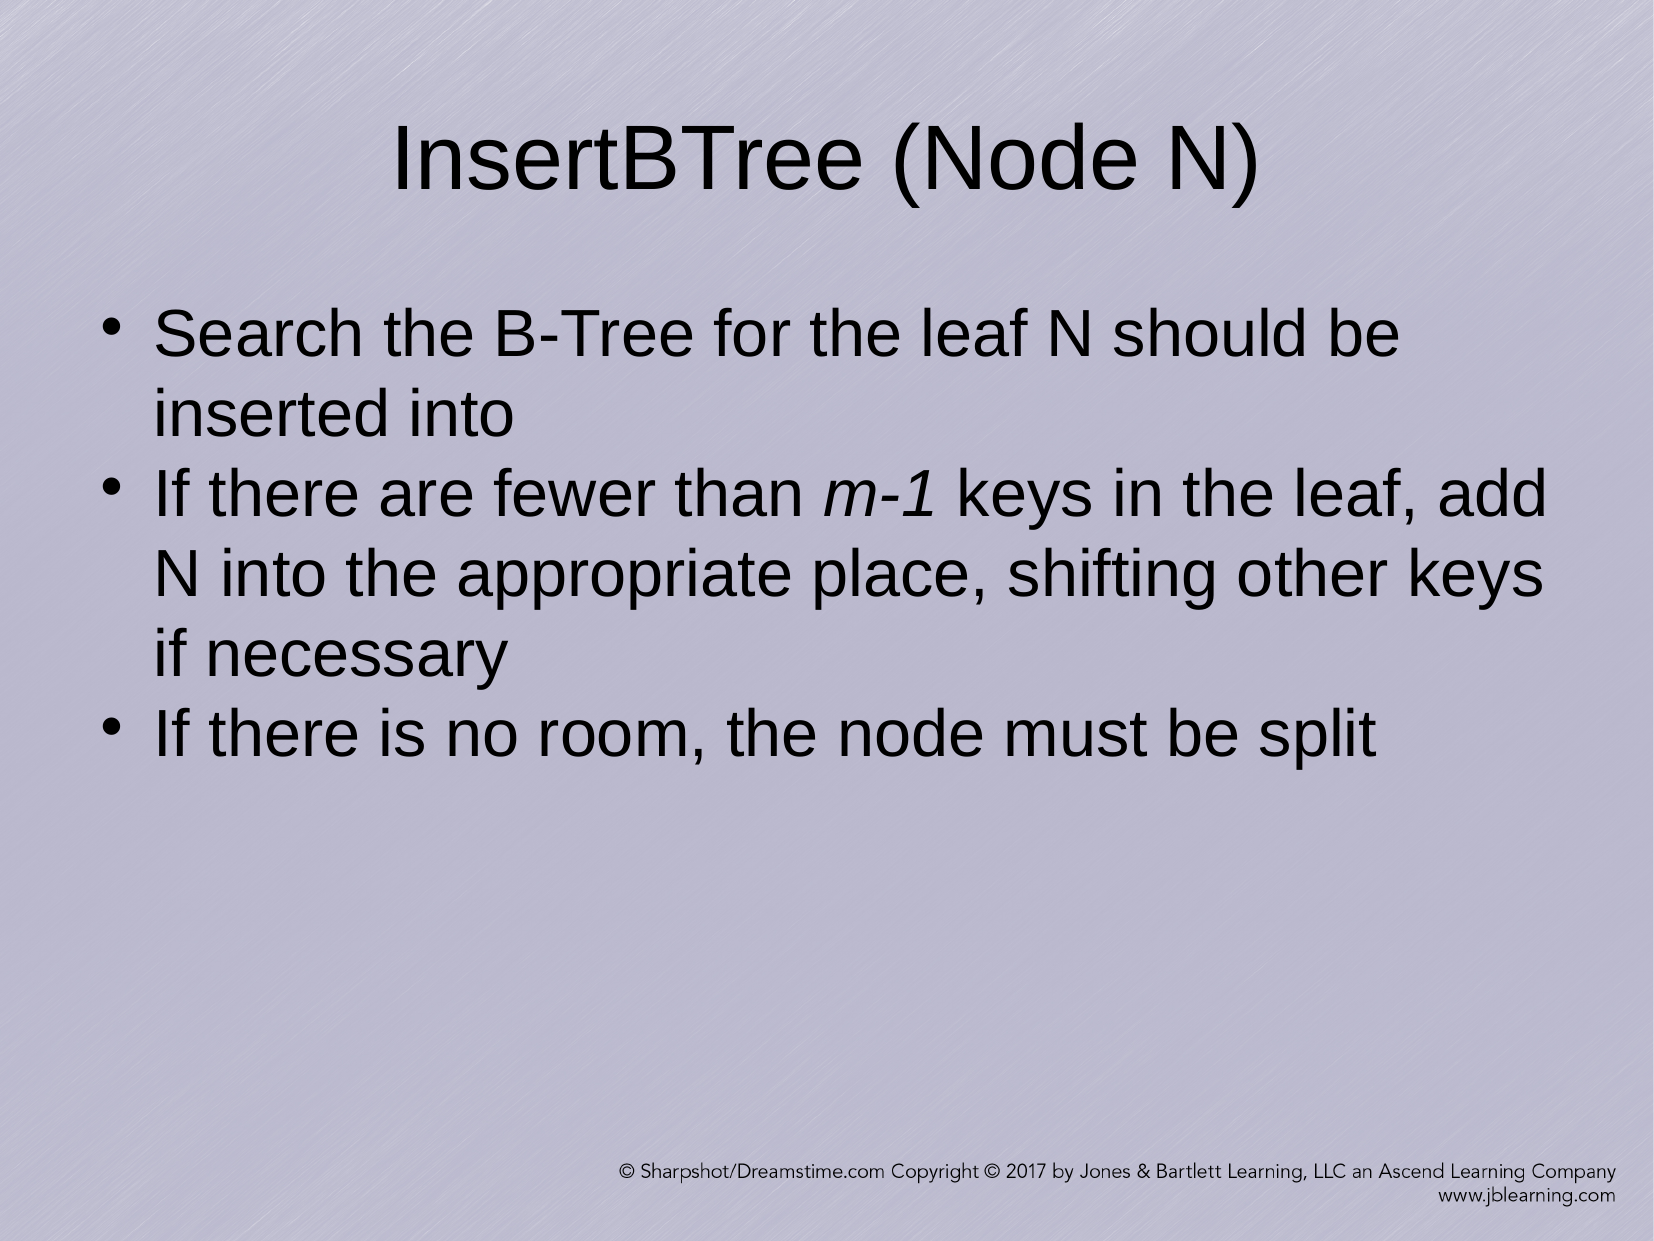

InsertBTree (Node N)
Search the B-Tree for the leaf N should be inserted into
If there are fewer than m-1 keys in the leaf, add N into the appropriate place, shifting other keys if necessary
If there is no room, the node must be split